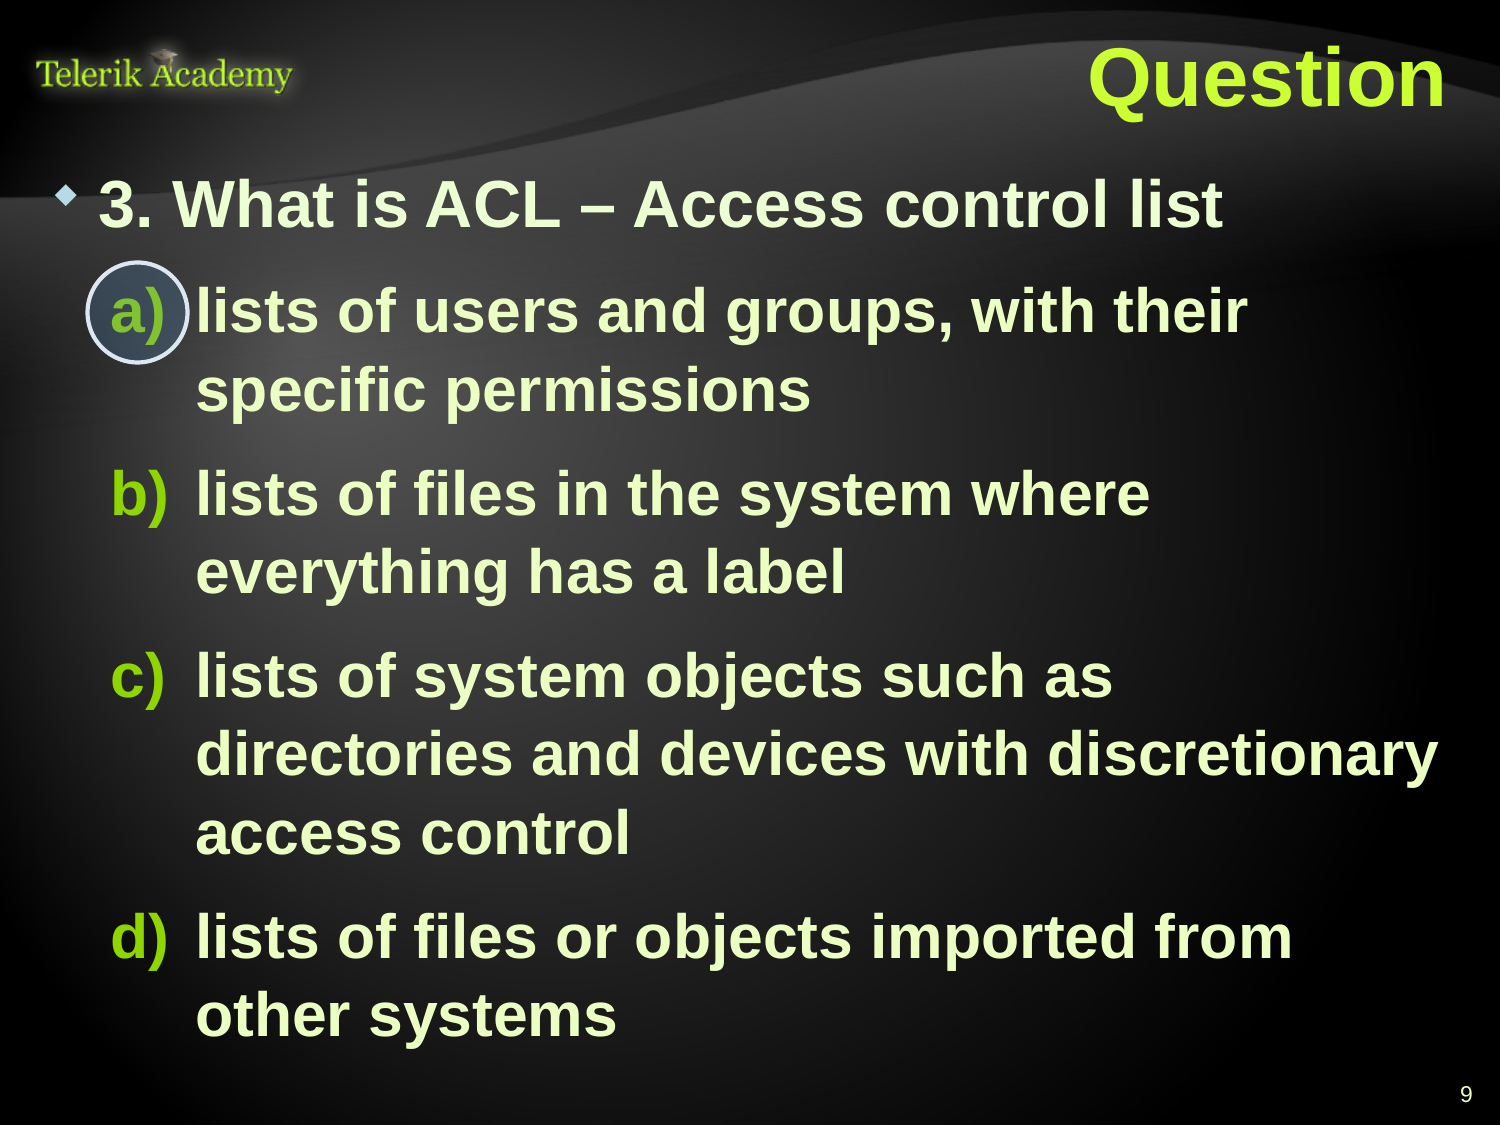

# Question
3. What is ACL – Access control list
lists of users and groups, with their specific permissions
lists of files in the system where everything has a label
lists of system objects such as directories and devices with discretionary access control
lists of files or objects imported from other systems

9